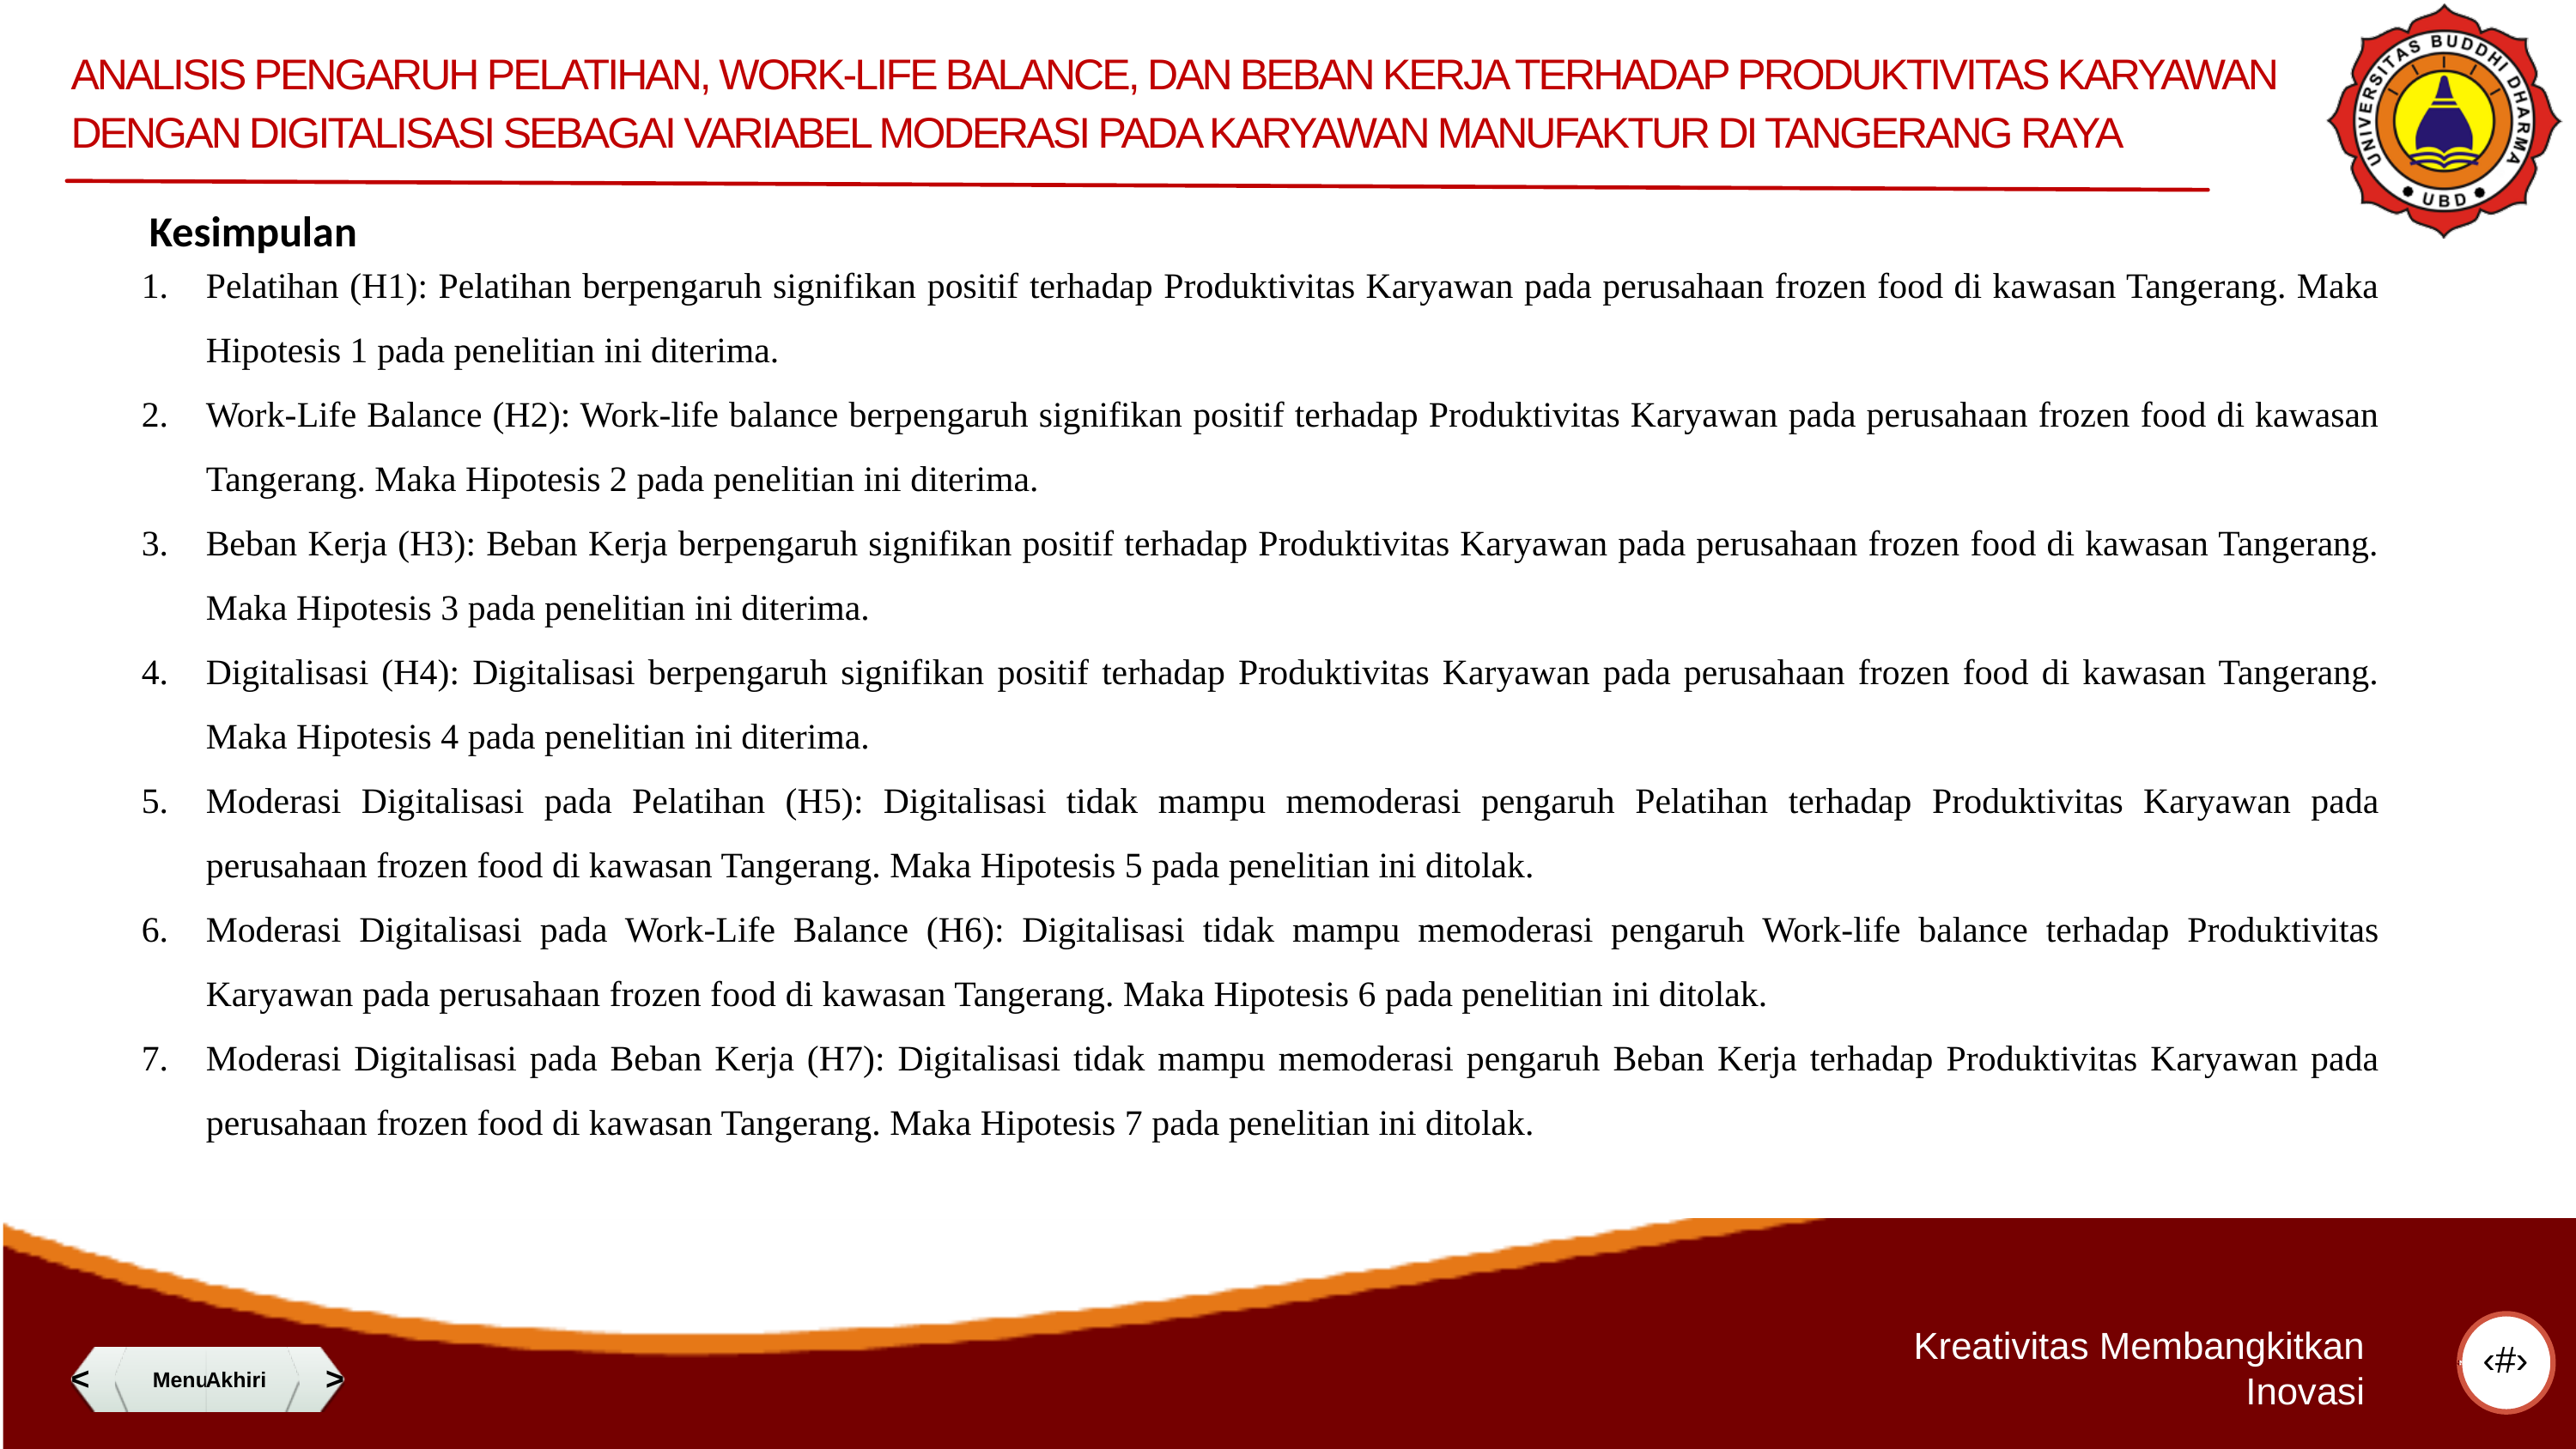

ANALISIS PENGARUH PELATIHAN, WORK-LIFE BALANCE, DAN BEBAN KERJA TERHADAP PRODUKTIVITAS KARYAWAN DENGAN DIGITALISASI SEBAGAI VARIABEL MODERASI PADA KARYAWAN MANUFAKTUR DI TANGERANG RAYA

Kesimpulan
Pelatihan (H1): Pelatihan berpengaruh signifikan positif terhadap Produktivitas Karyawan pada perusahaan frozen food di kawasan Tangerang. Maka Hipotesis 1 pada penelitian ini diterima.
Work-Life Balance (H2): Work-life balance berpengaruh signifikan positif terhadap Produktivitas Karyawan pada perusahaan frozen food di kawasan Tangerang. Maka Hipotesis 2 pada penelitian ini diterima.
Beban Kerja (H3): Beban Kerja berpengaruh signifikan positif terhadap Produktivitas Karyawan pada perusahaan frozen food di kawasan Tangerang. Maka Hipotesis 3 pada penelitian ini diterima.
Digitalisasi (H4): Digitalisasi berpengaruh signifikan positif terhadap Produktivitas Karyawan pada perusahaan frozen food di kawasan Tangerang. Maka Hipotesis 4 pada penelitian ini diterima.
Moderasi Digitalisasi pada Pelatihan (H5): Digitalisasi tidak mampu memoderasi pengaruh Pelatihan terhadap Produktivitas Karyawan pada perusahaan frozen food di kawasan Tangerang. Maka Hipotesis 5 pada penelitian ini ditolak.
Moderasi Digitalisasi pada Work-Life Balance (H6): Digitalisasi tidak mampu memoderasi pengaruh Work-life balance terhadap Produktivitas Karyawan pada perusahaan frozen food di kawasan Tangerang. Maka Hipotesis 6 pada penelitian ini ditolak.
Moderasi Digitalisasi pada Beban Kerja (H7): Digitalisasi tidak mampu memoderasi pengaruh Beban Kerja terhadap Produktivitas Karyawan pada perusahaan frozen food di kawasan Tangerang. Maka Hipotesis 7 pada penelitian ini ditolak.

‹#›

Kreativitas Membangkitkan Inovasi

<

@adt_lotus

Menu

Akhiri

>